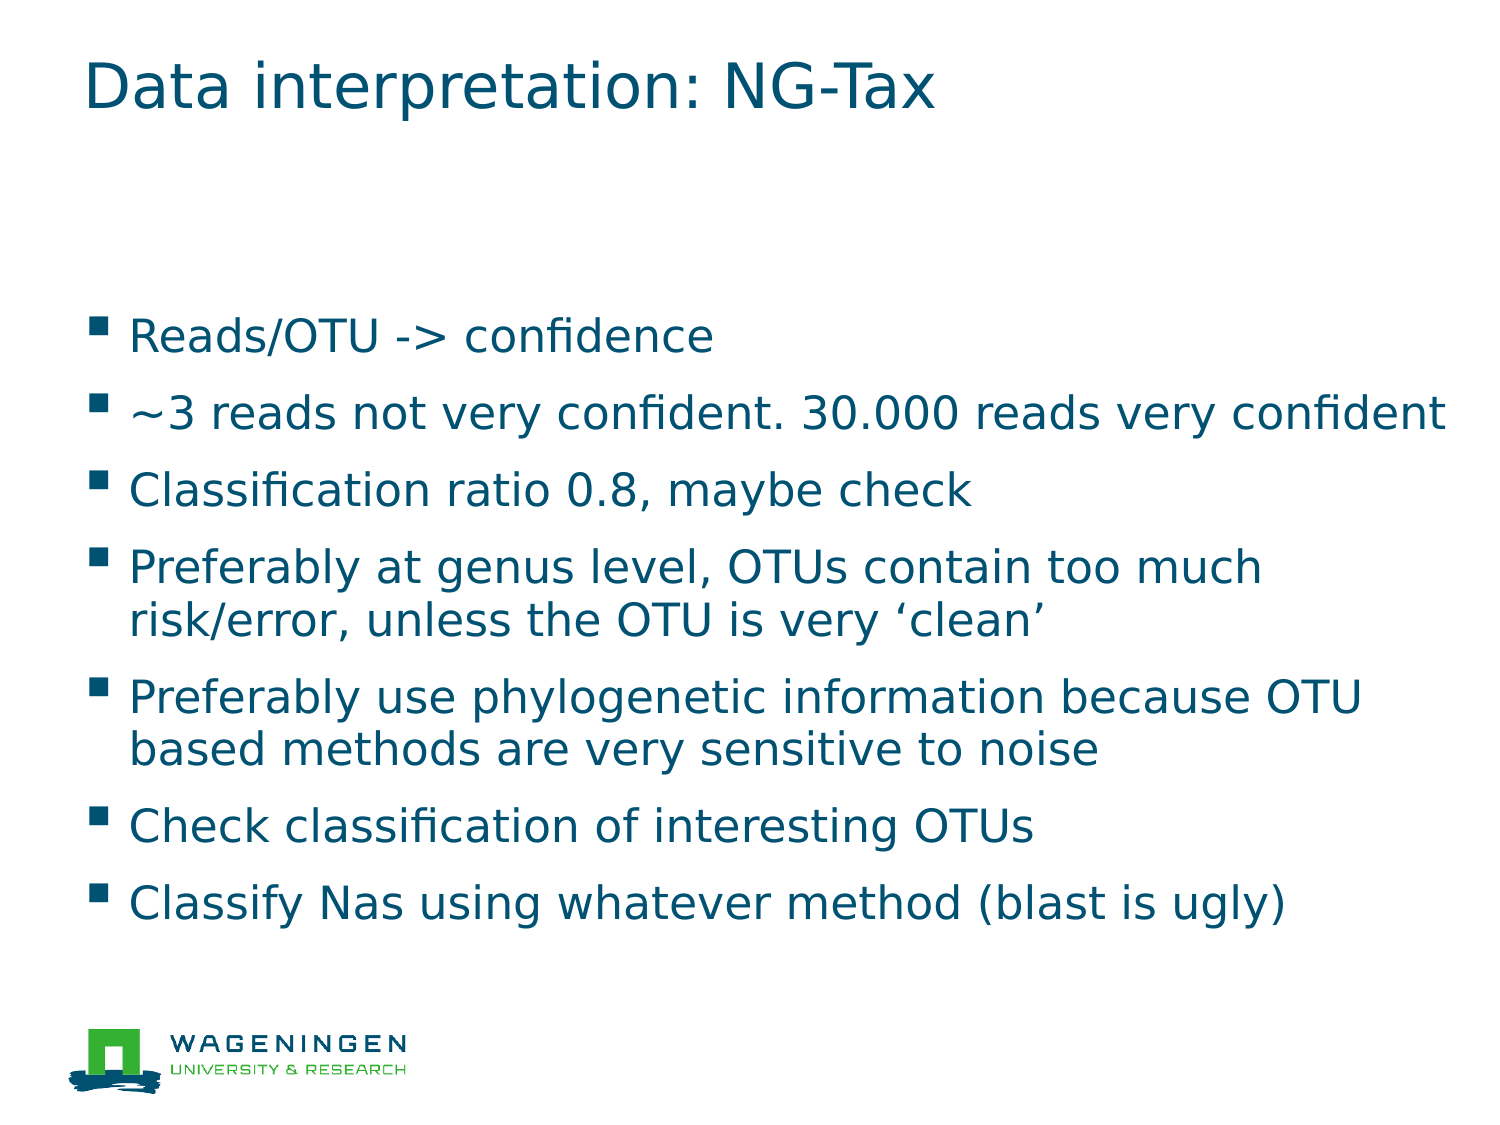

# Data interpretation: NG-Tax
Reads/OTU -> confidence
~3 reads not very confident. 30.000 reads very confident
Classification ratio 0.8, maybe check
Preferably at genus level, OTUs contain too much risk/error, unless the OTU is very ‘clean’
Preferably use phylogenetic information because OTU based methods are very sensitive to noise
Check classification of interesting OTUs
Classify Nas using whatever method (blast is ugly)